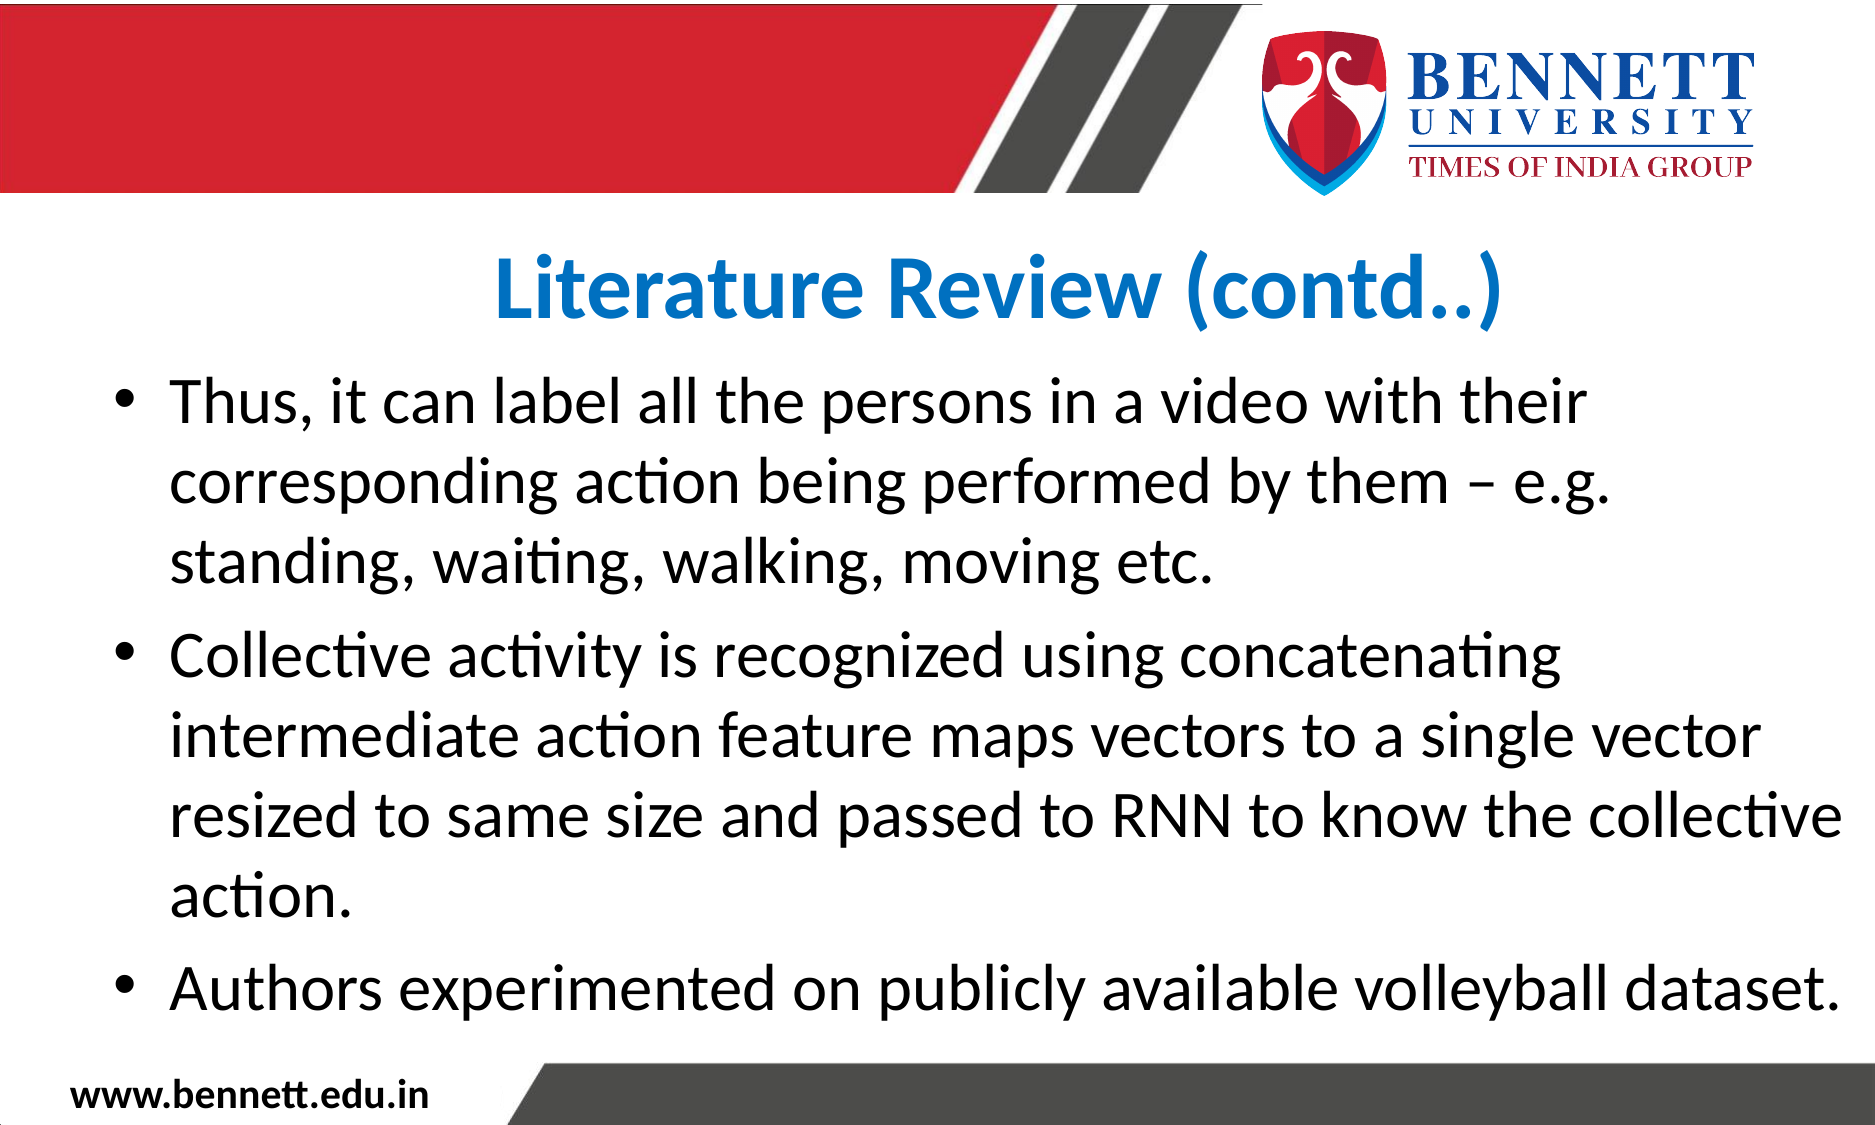

Literature Review (contd..)
Thus, it can label all the persons in a video with their corresponding action being performed by them – e.g. standing, waiting, walking, moving etc.
Collective activity is recognized using concatenating intermediate action feature maps vectors to a single vector resized to same size and passed to RNN to know the collective action.
Authors experimented on publicly available volleyball dataset.